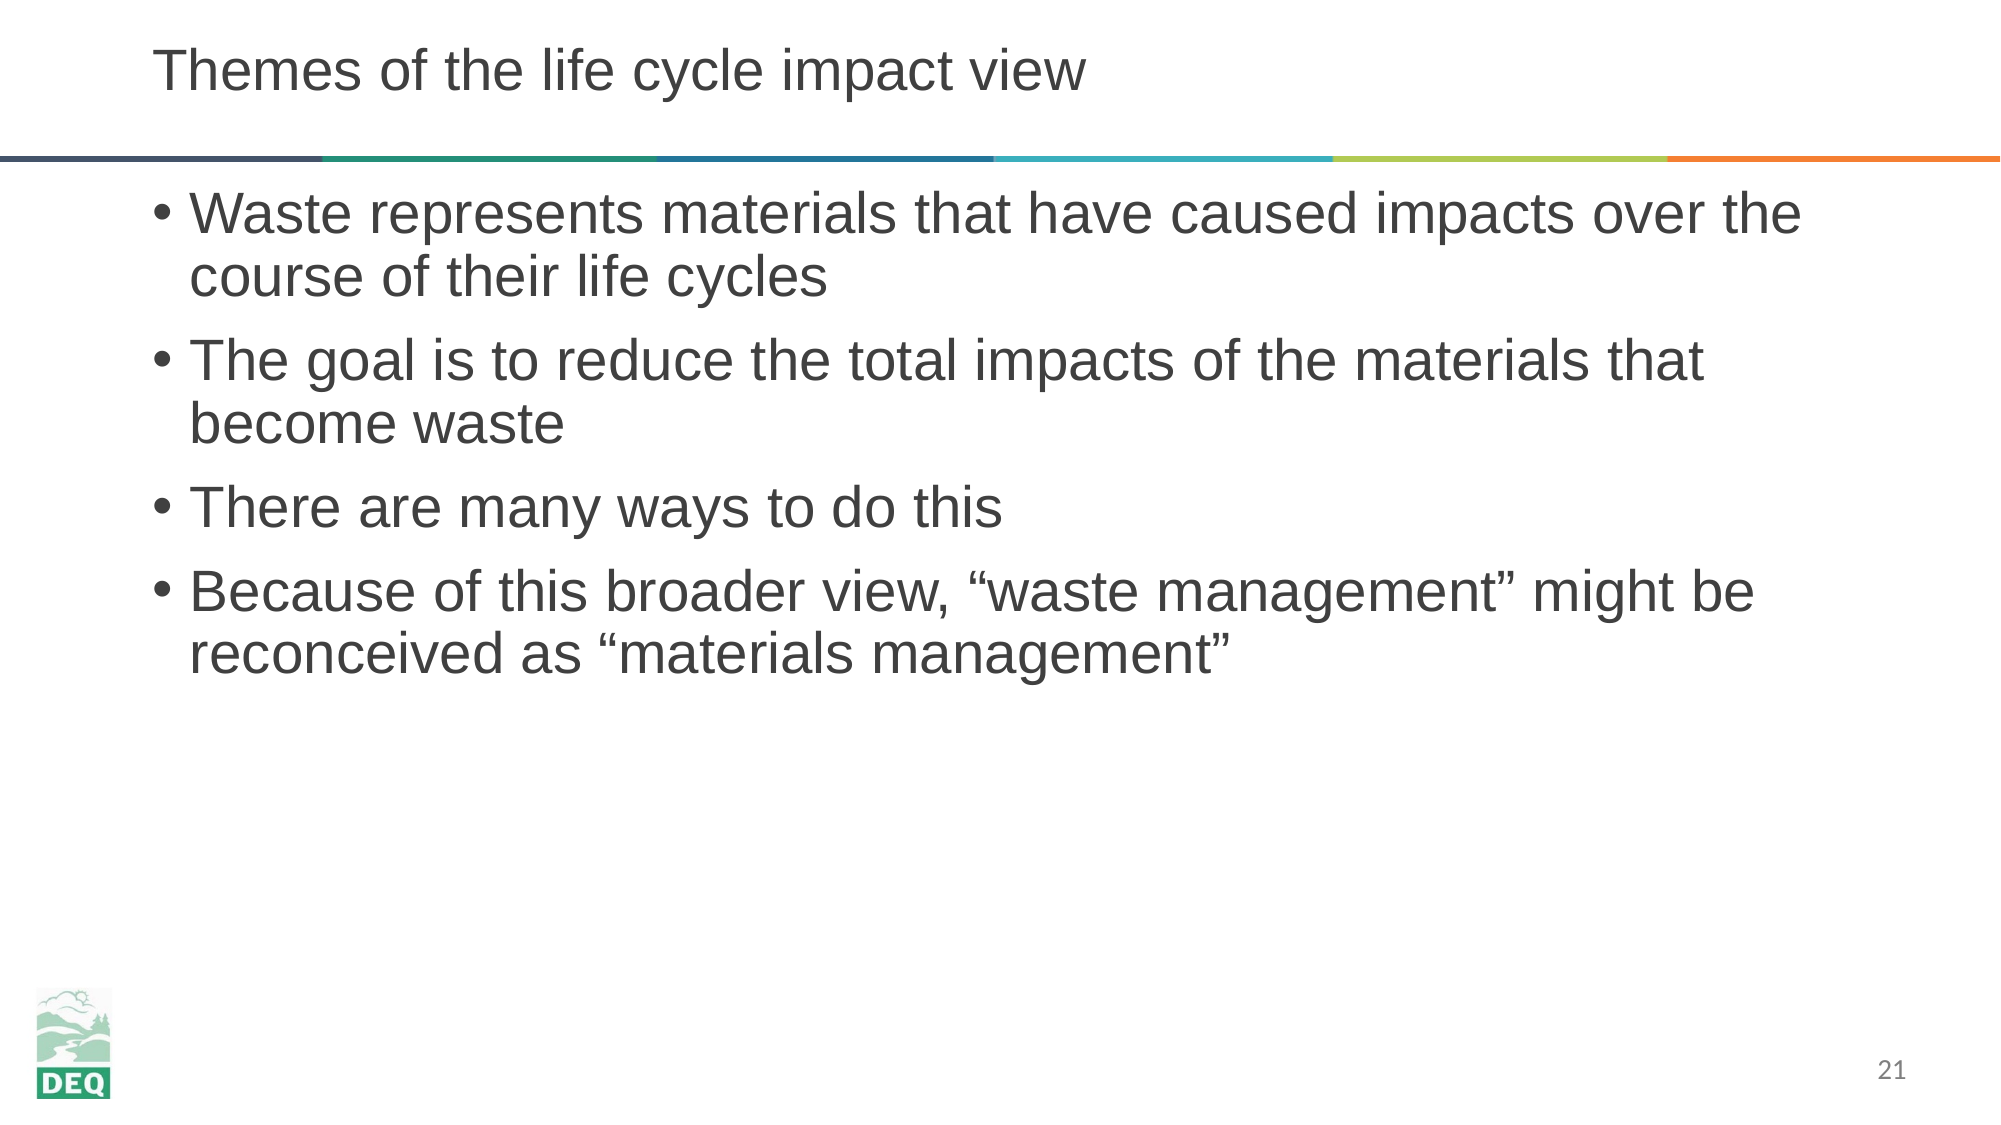

# Themes of the life cycle impact view
Waste represents materials that have caused impacts over the course of their life cycles
The goal is to reduce the total impacts of the materials that become waste
There are many ways to do this
Because of this broader view, “waste management” might be reconceived as “materials management”

21